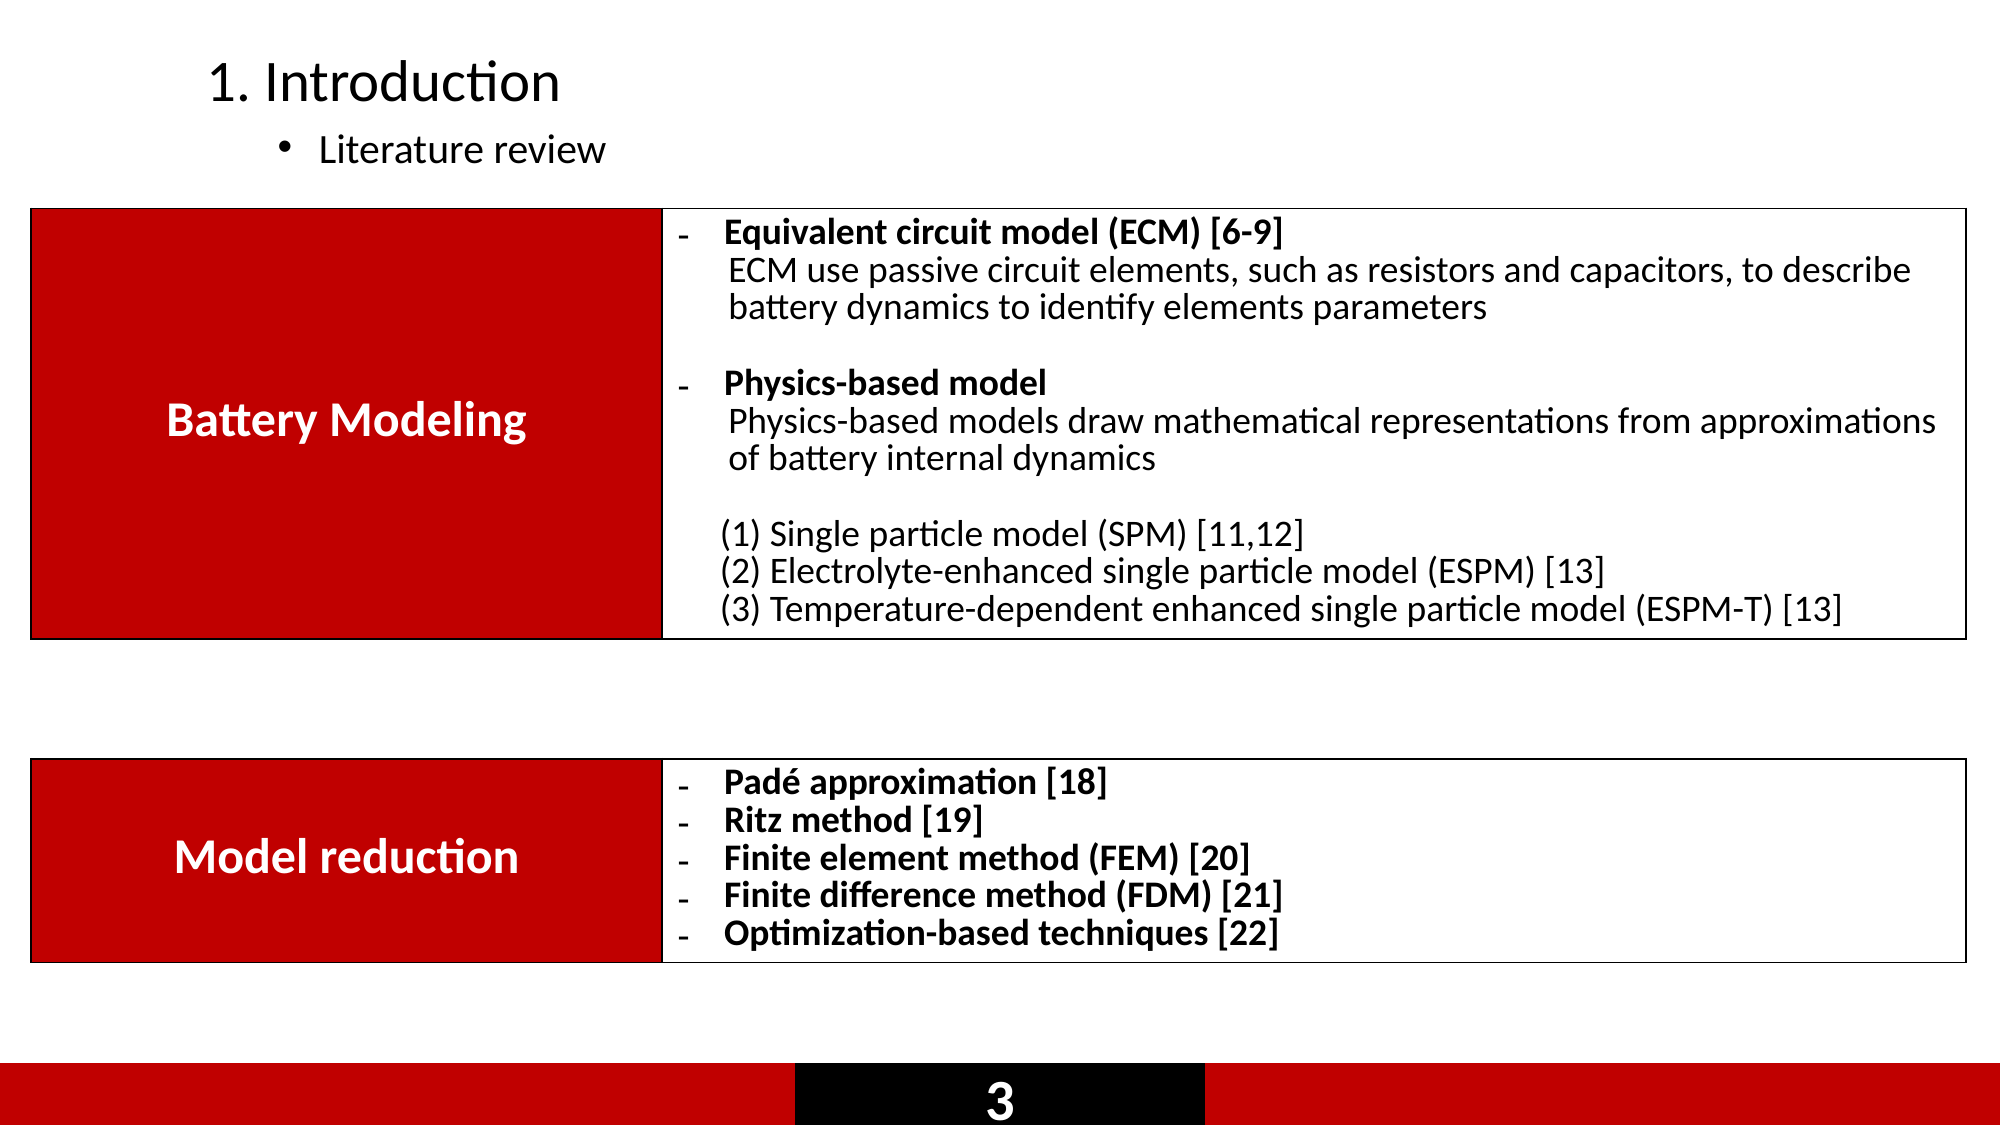

1. Introduction
Literature review
| Battery Modeling | Equivalent circuit model (ECM) [6-9] ECM use passive circuit elements, such as resistors and capacitors, to describe battery dynamics to identify elements parameters Physics-based model Physics-based models draw mathematical representations from approximations of battery internal dynamics (1) Single particle model (SPM) [11,12] (2) Electrolyte-enhanced single particle model (ESPM) [13] (3) Temperature-dependent enhanced single particle model (ESPM-T) [13] |
| --- | --- |
| Model reduction | Padé approximation [18] Ritz method [19] Finite element method (FEM) [20] Finite difference method (FDM) [21] Optimization-based techniques [22] |
| --- | --- |

3